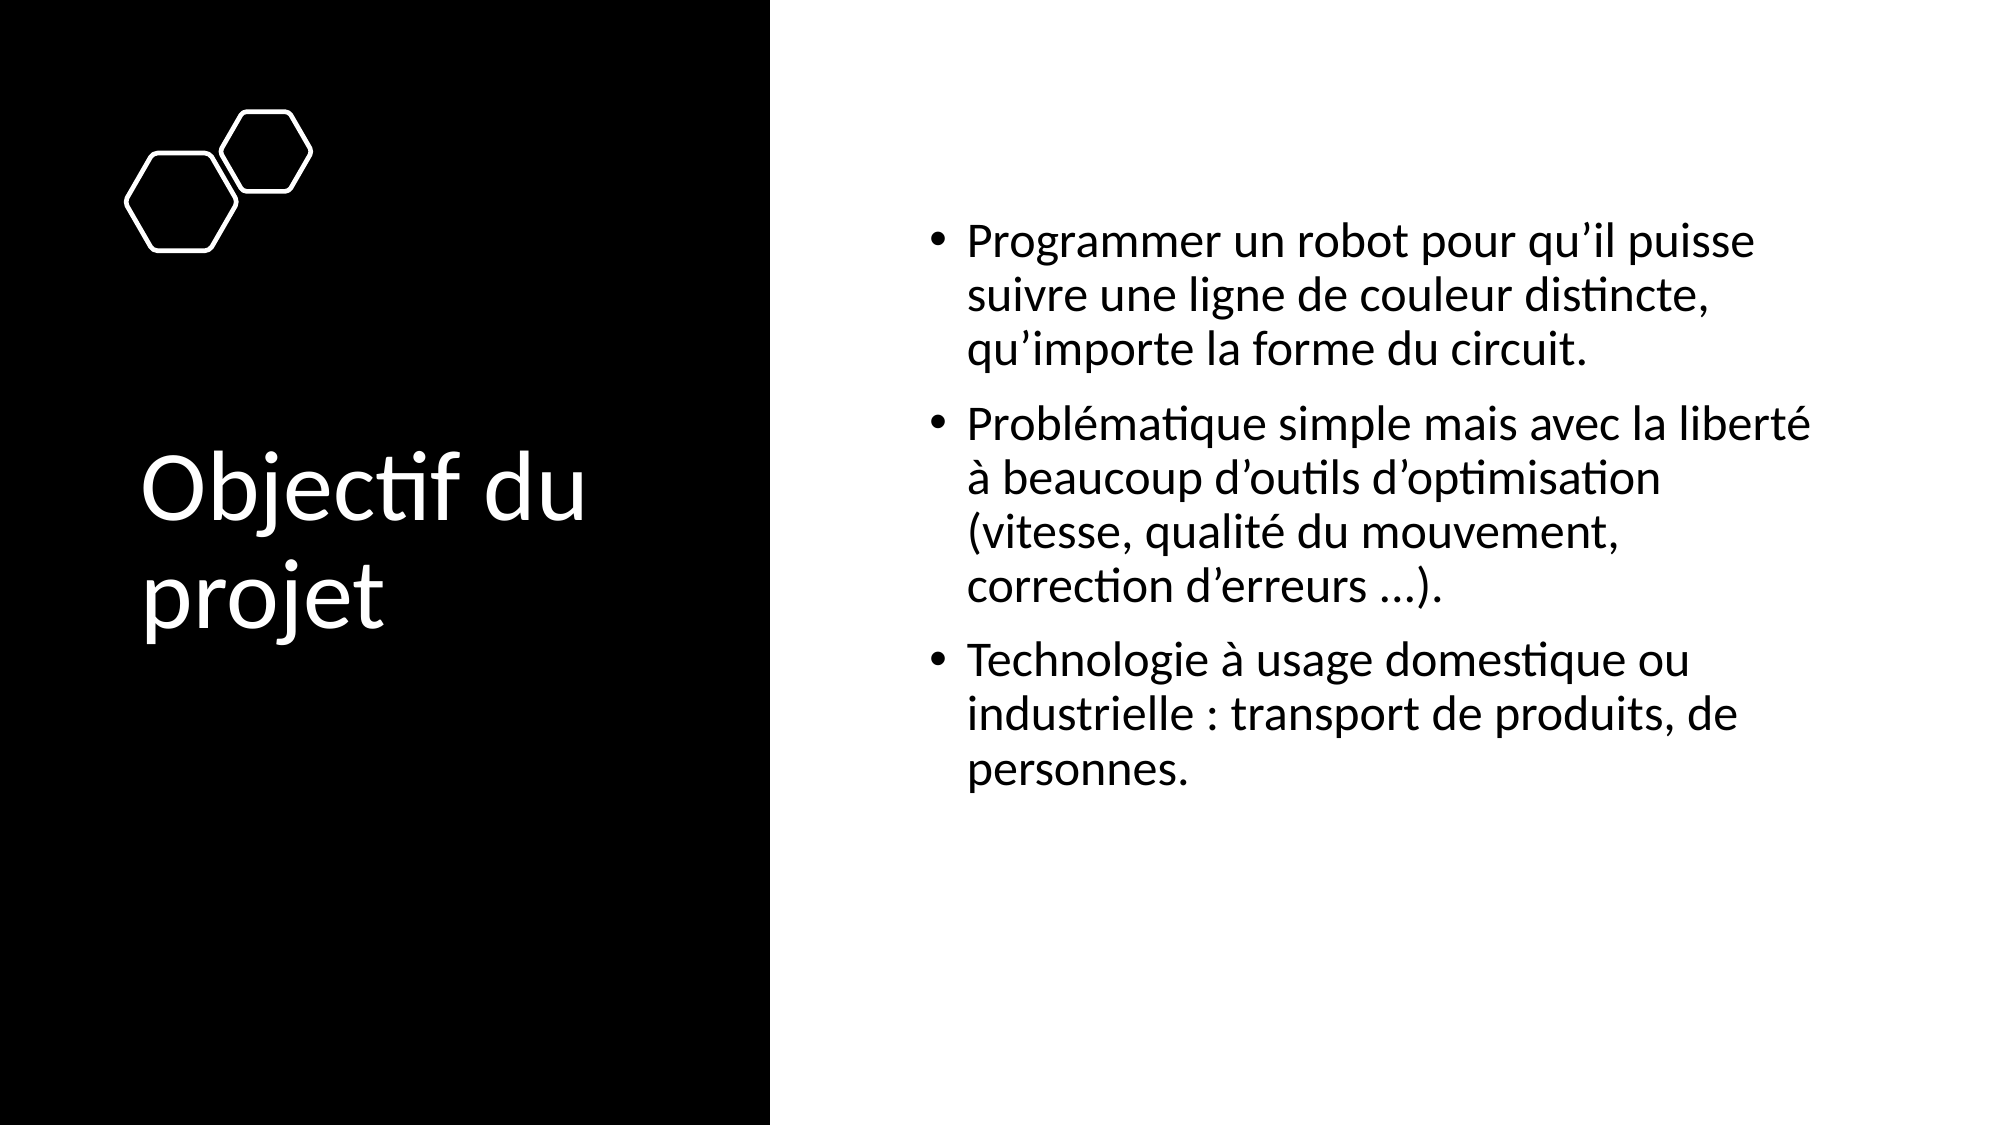

# Objectif du projet
Programmer un robot pour qu’il puisse suivre une ligne de couleur distincte, qu’importe la forme du circuit.
Problématique simple mais avec la liberté à beaucoup d’outils d’optimisation (vitesse, qualité du mouvement, correction d’erreurs ...).
Technologie à usage domestique ou industrielle : transport de produits, de personnes.